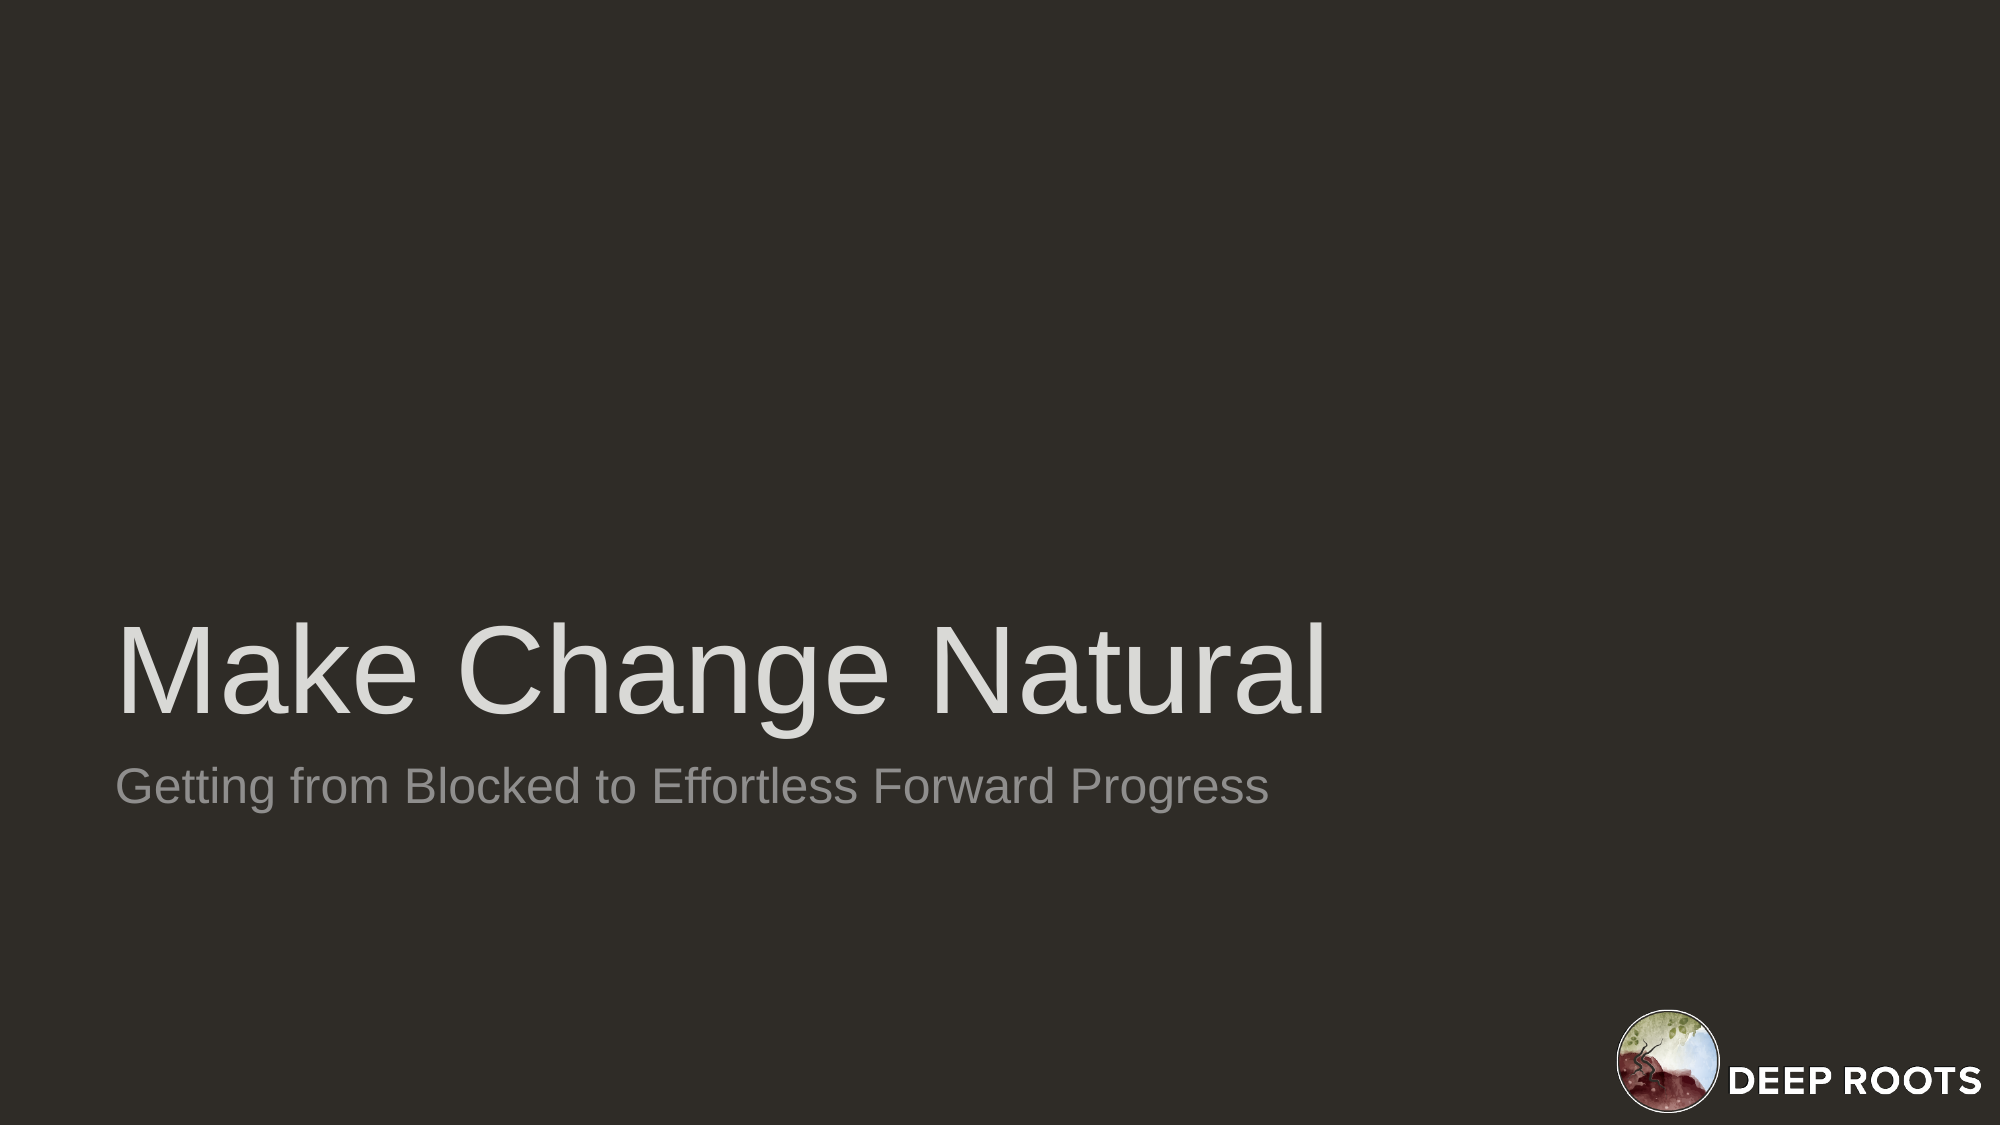

# Make Change Natural
Getting from Blocked to Effortless Forward Progress